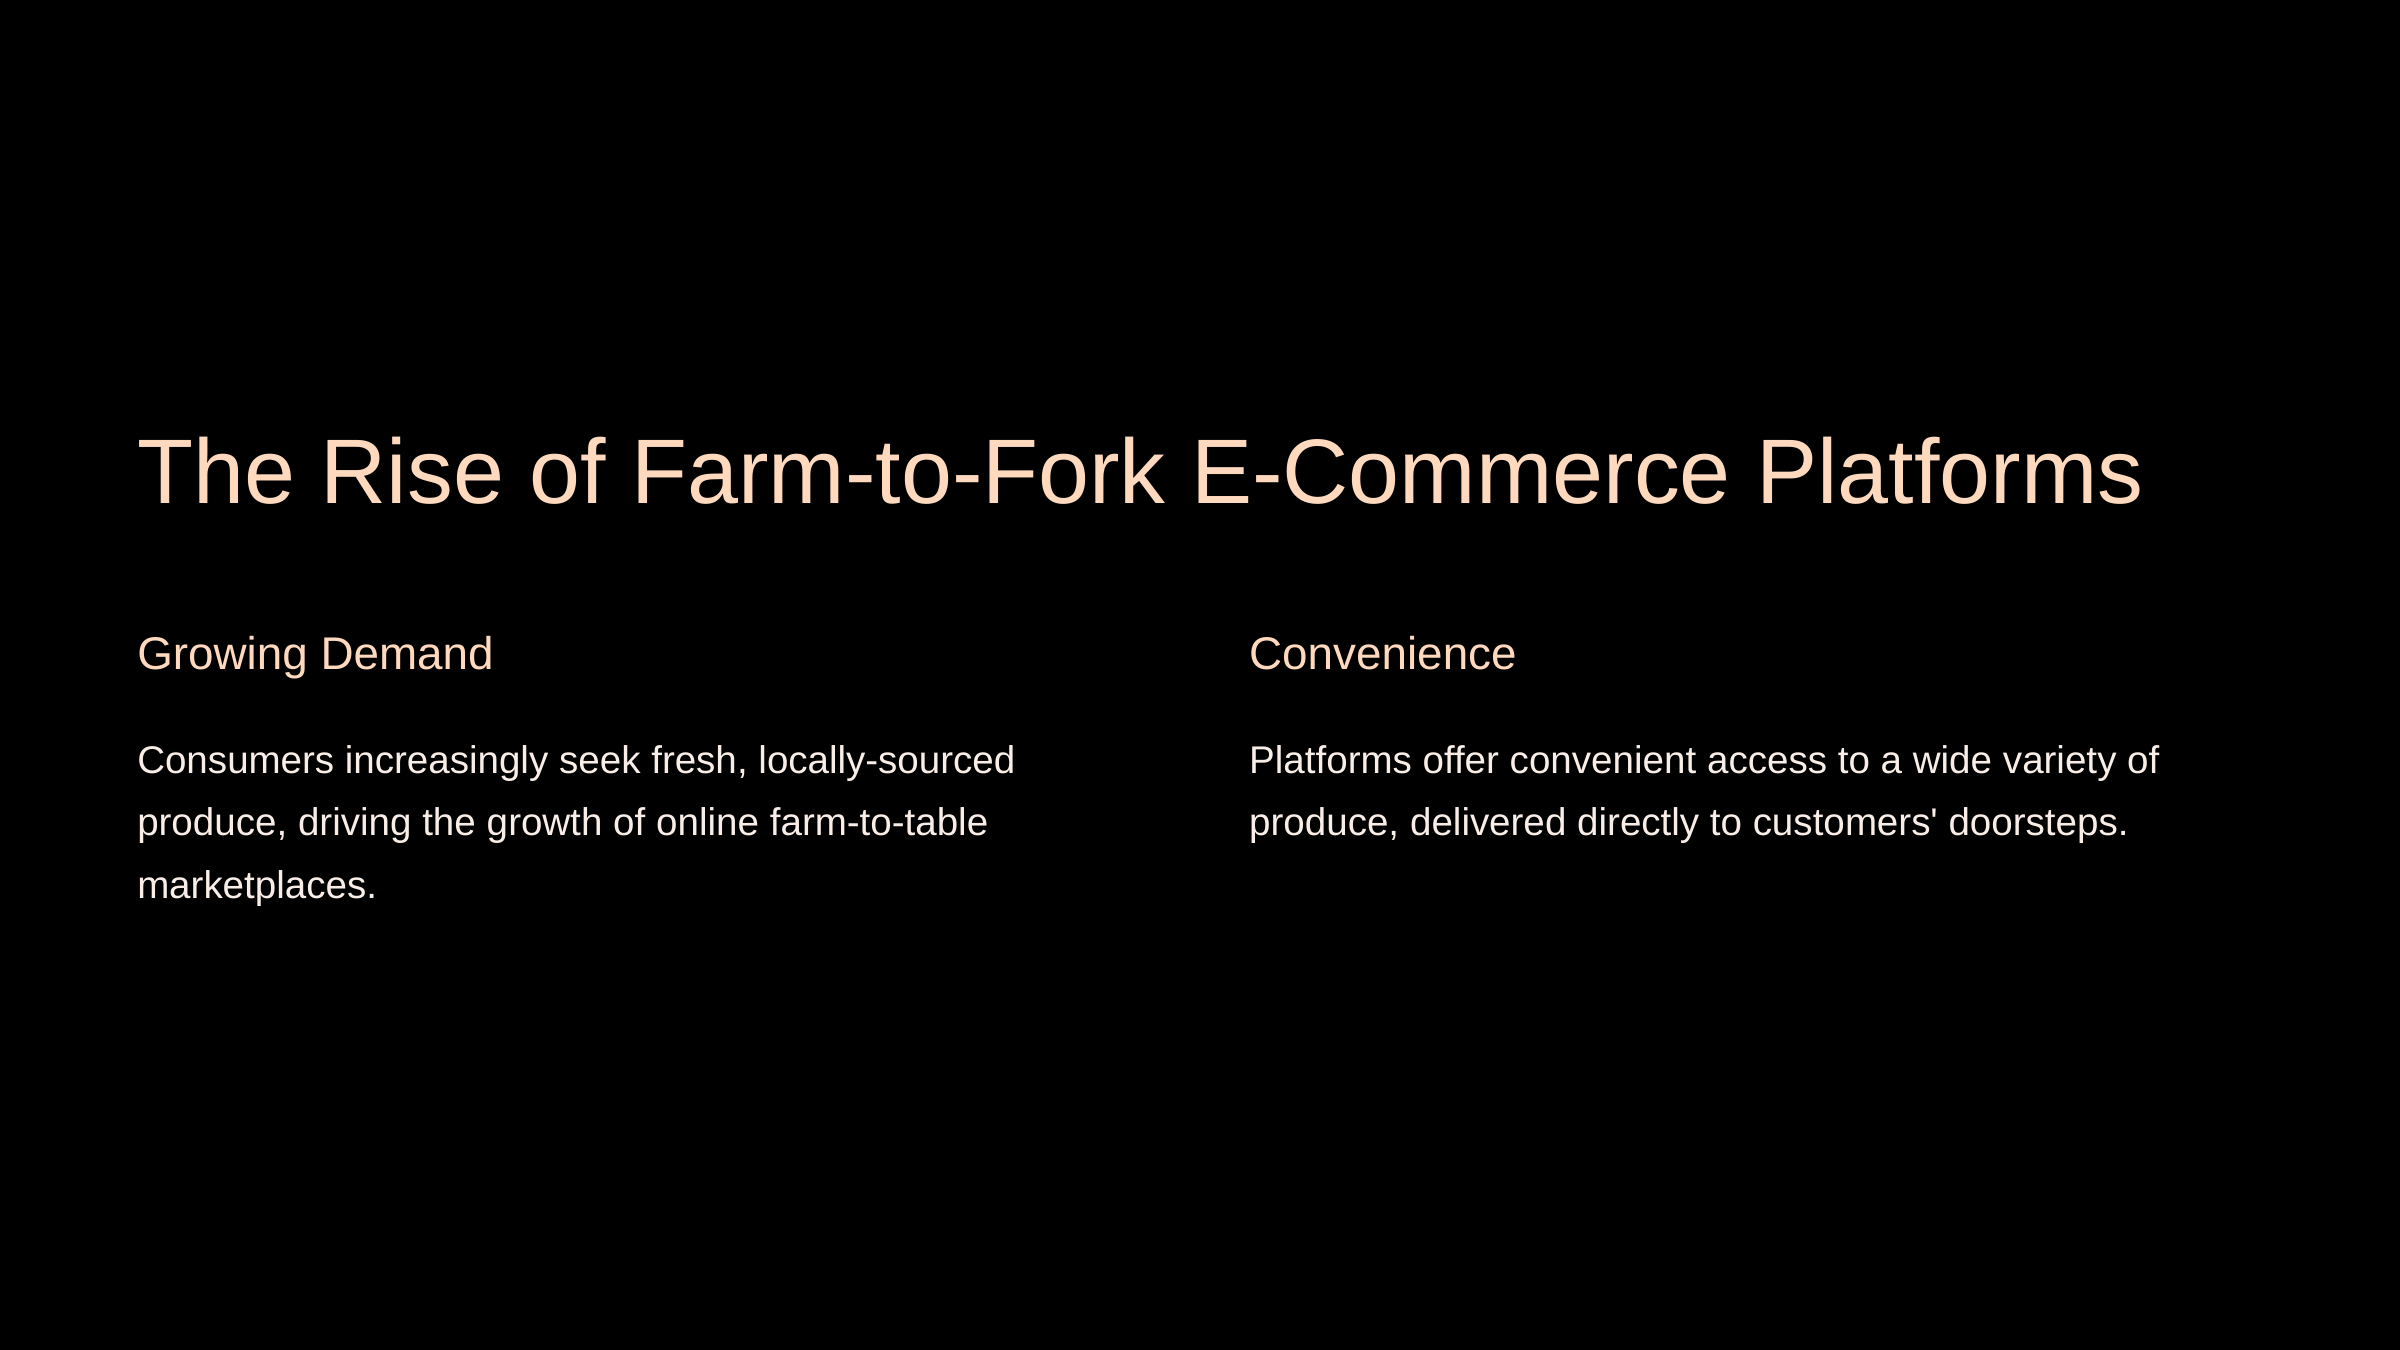

The Rise of Farm-to-Fork E-Commerce Platforms
Growing Demand
Convenience
Consumers increasingly seek fresh, locally-sourced produce, driving the growth of online farm-to-table marketplaces.
Platforms offer convenient access to a wide variety of produce, delivered directly to customers' doorsteps.